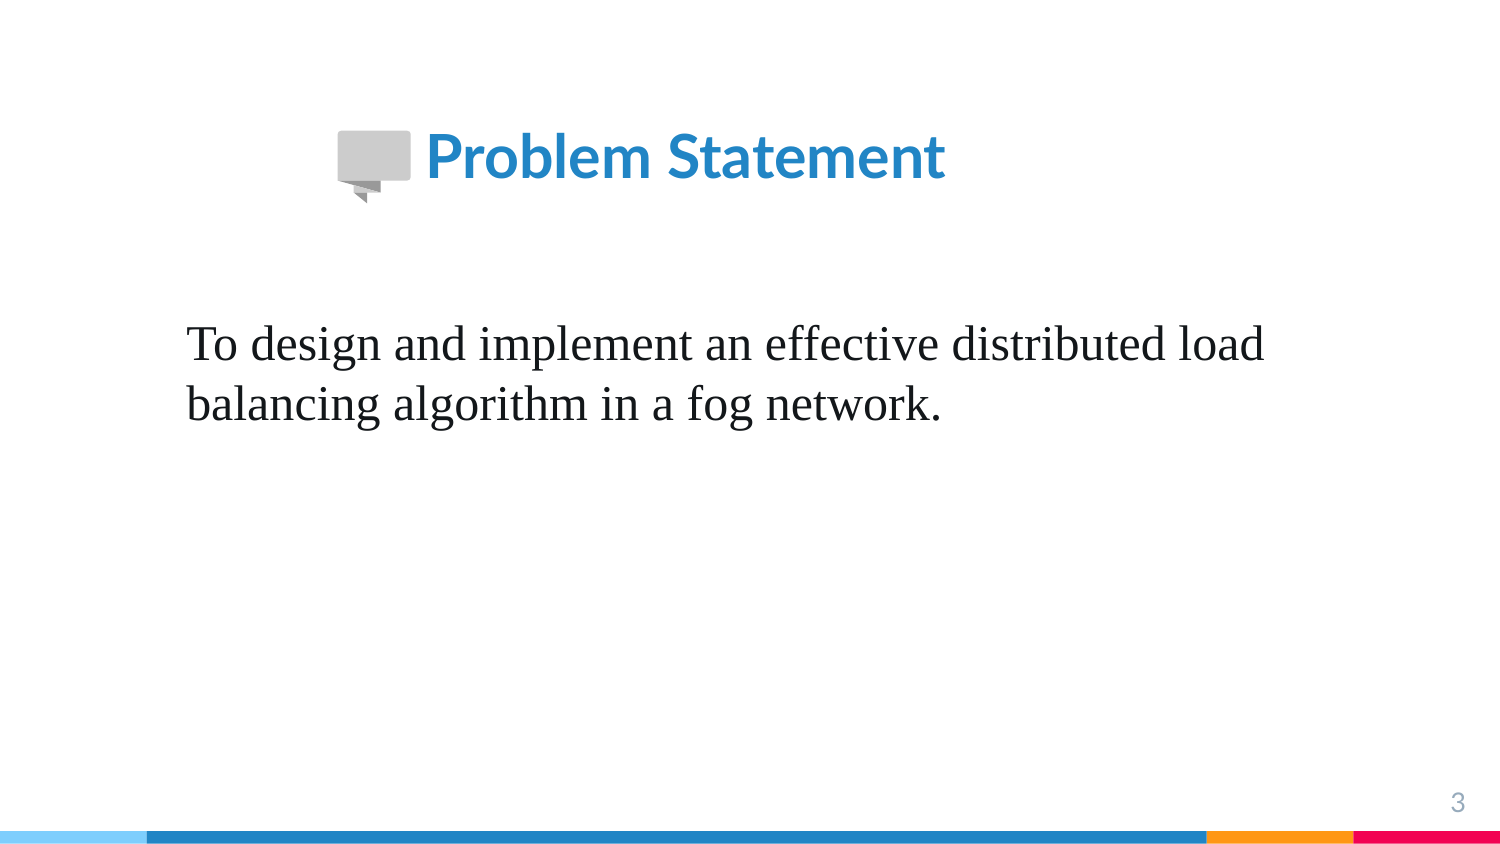

Problem Statement

To design and implement an effective distributed load balancing algorithm in a fog network.
3